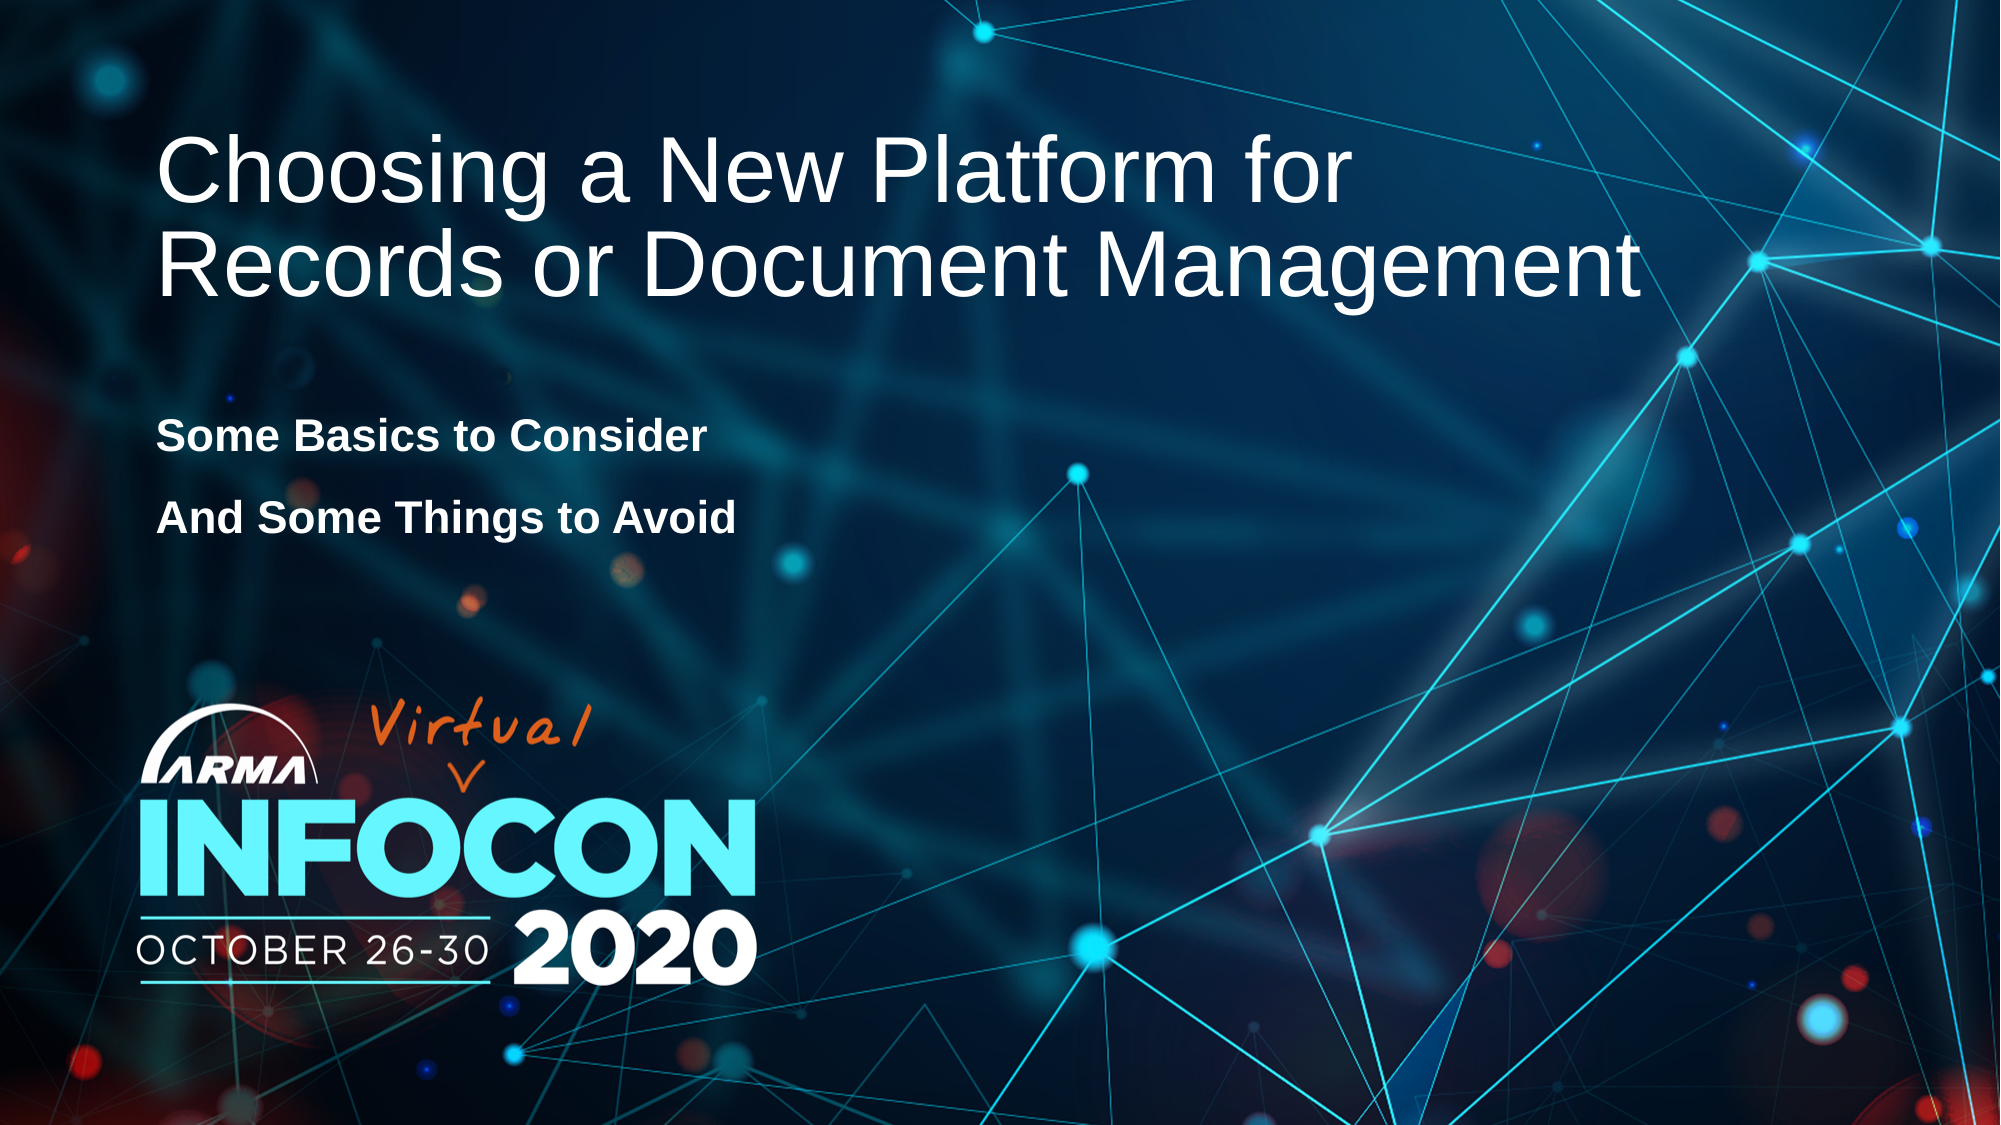

# Choosing a New Platform for Records or Document Management
Some Basics to Consider
And Some Things to Avoid